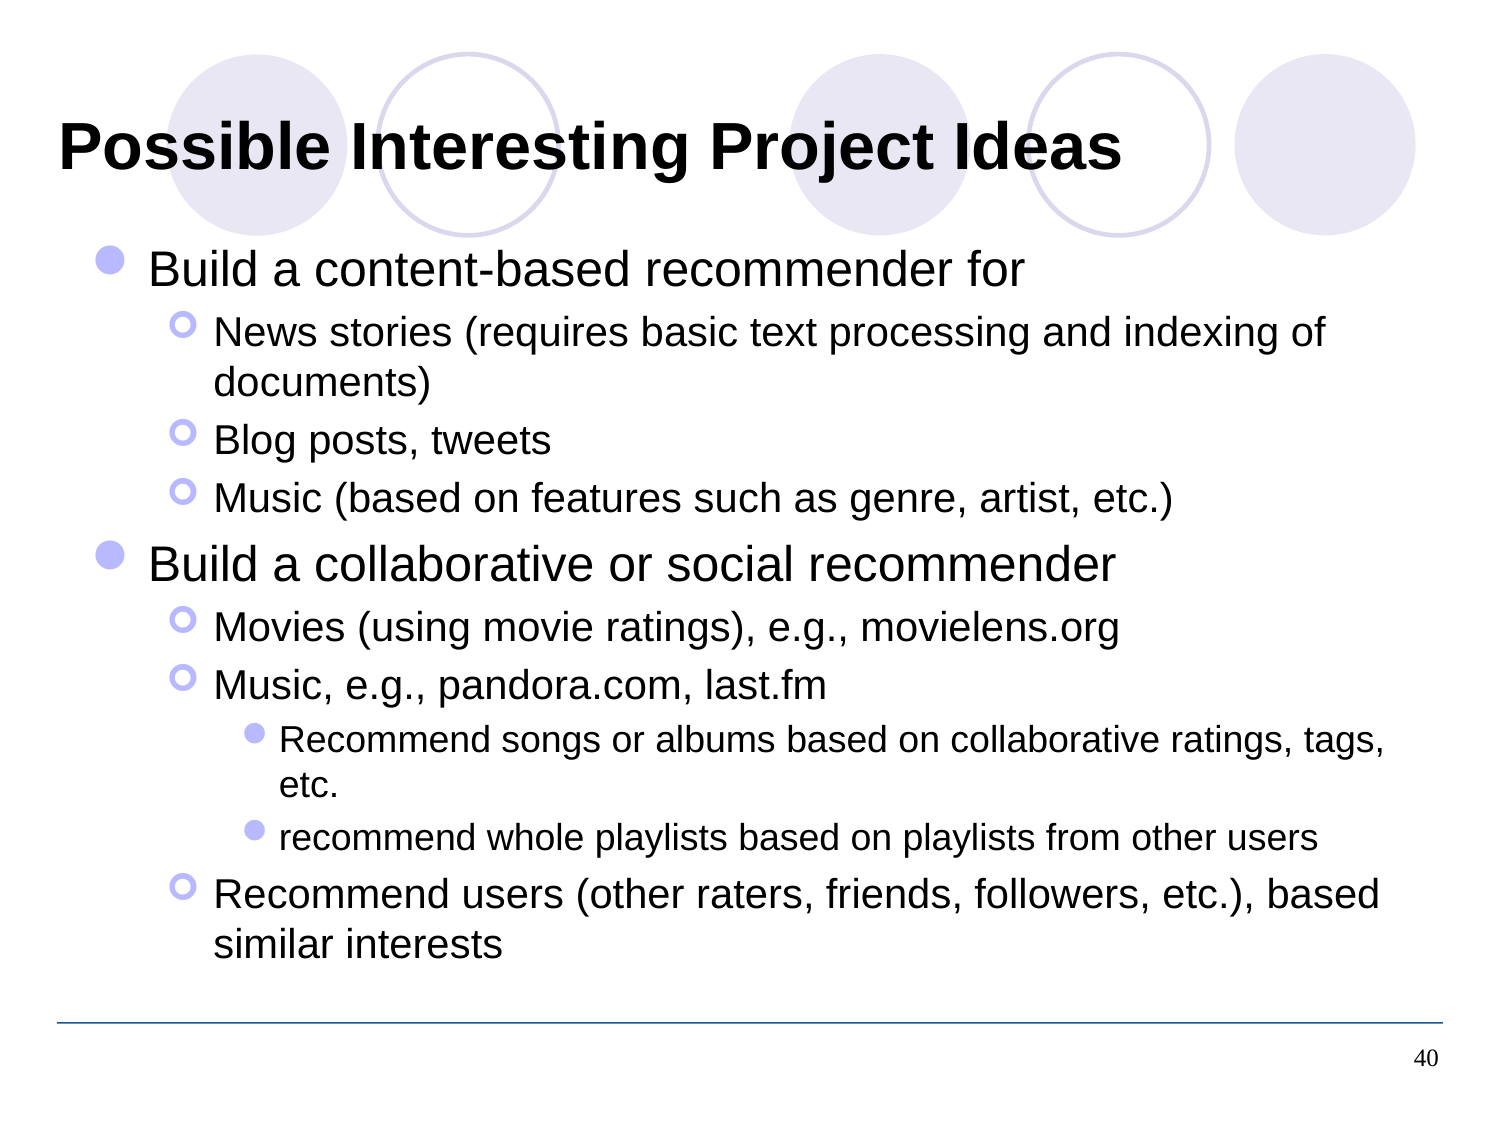

# Possible Interesting Project Ideas
Build a content-based recommender for
News stories (requires basic text processing and indexing of documents)
Blog posts, tweets
Music (based on features such as genre, artist, etc.)
Build a collaborative or social recommender
Movies (using movie ratings), e.g., movielens.org
Music, e.g., pandora.com, last.fm
Recommend songs or albums based on collaborative ratings, tags, etc.
recommend whole playlists based on playlists from other users
Recommend users (other raters, friends, followers, etc.), based similar interests
40